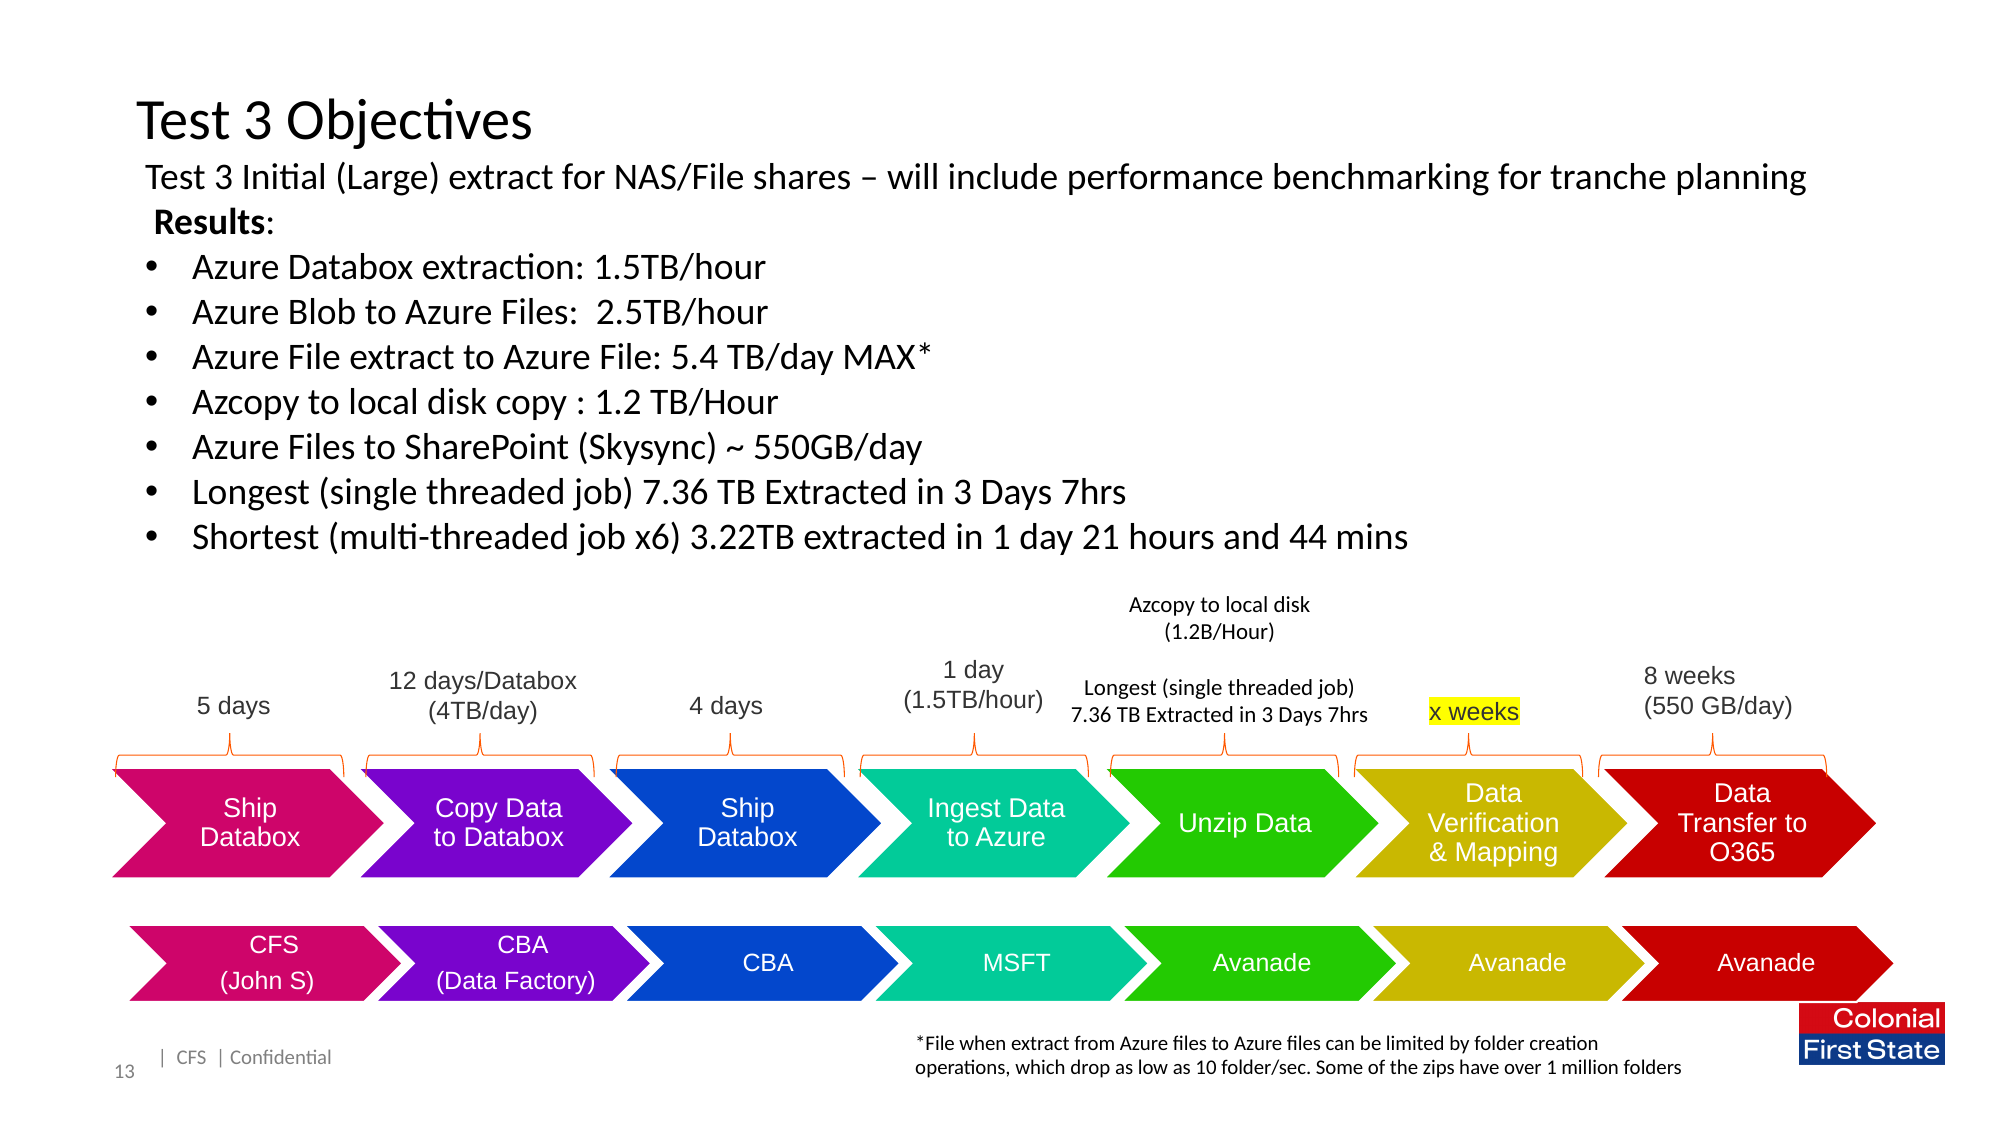

# Test 3 Objectives
Test 3 Initial (Large) extract for NAS/File shares – will include performance benchmarking for tranche planning
 Results:
Azure Databox extraction: 1.5TB/hour
Azure Blob to Azure Files:  2.5TB/hour
Azure File extract to Azure File: 5.4 TB/day MAX*
Azcopy to local disk copy : 1.2 TB/Hour
Azure Files to SharePoint (Skysync) ~ 550GB/day
Longest (single threaded job) 7.36 TB Extracted in 3 Days 7hrs
Shortest (multi-threaded job x6) 3.22TB extracted in 1 day 21 hours and 44 mins
Azcopy to local disk
(1.2B/Hour)

Longest (single threaded job)
7.36 TB Extracted in 3 Days 7hrs

1 day
(1.5TB/hour)
8 weeks
(550 GB/day)
12 days/Databox
(4TB/day)
4 days
5 days
x weeks
Ship Databox
Copy Data to Databox
Ship Databox
Ingest Data to Azure
Unzip Data
Data Verification & Mapping
Data Transfer to O365
  CFS
(John S)
  CBA
(Data Factory)
 CBA
 MSFT
Avanade
  Avanade
  Avanade
*File when extract from Azure files to Azure files can be limited by folder creation operations, which drop as low as 10 folder/sec. Some of the zips have over 1 million folders
13